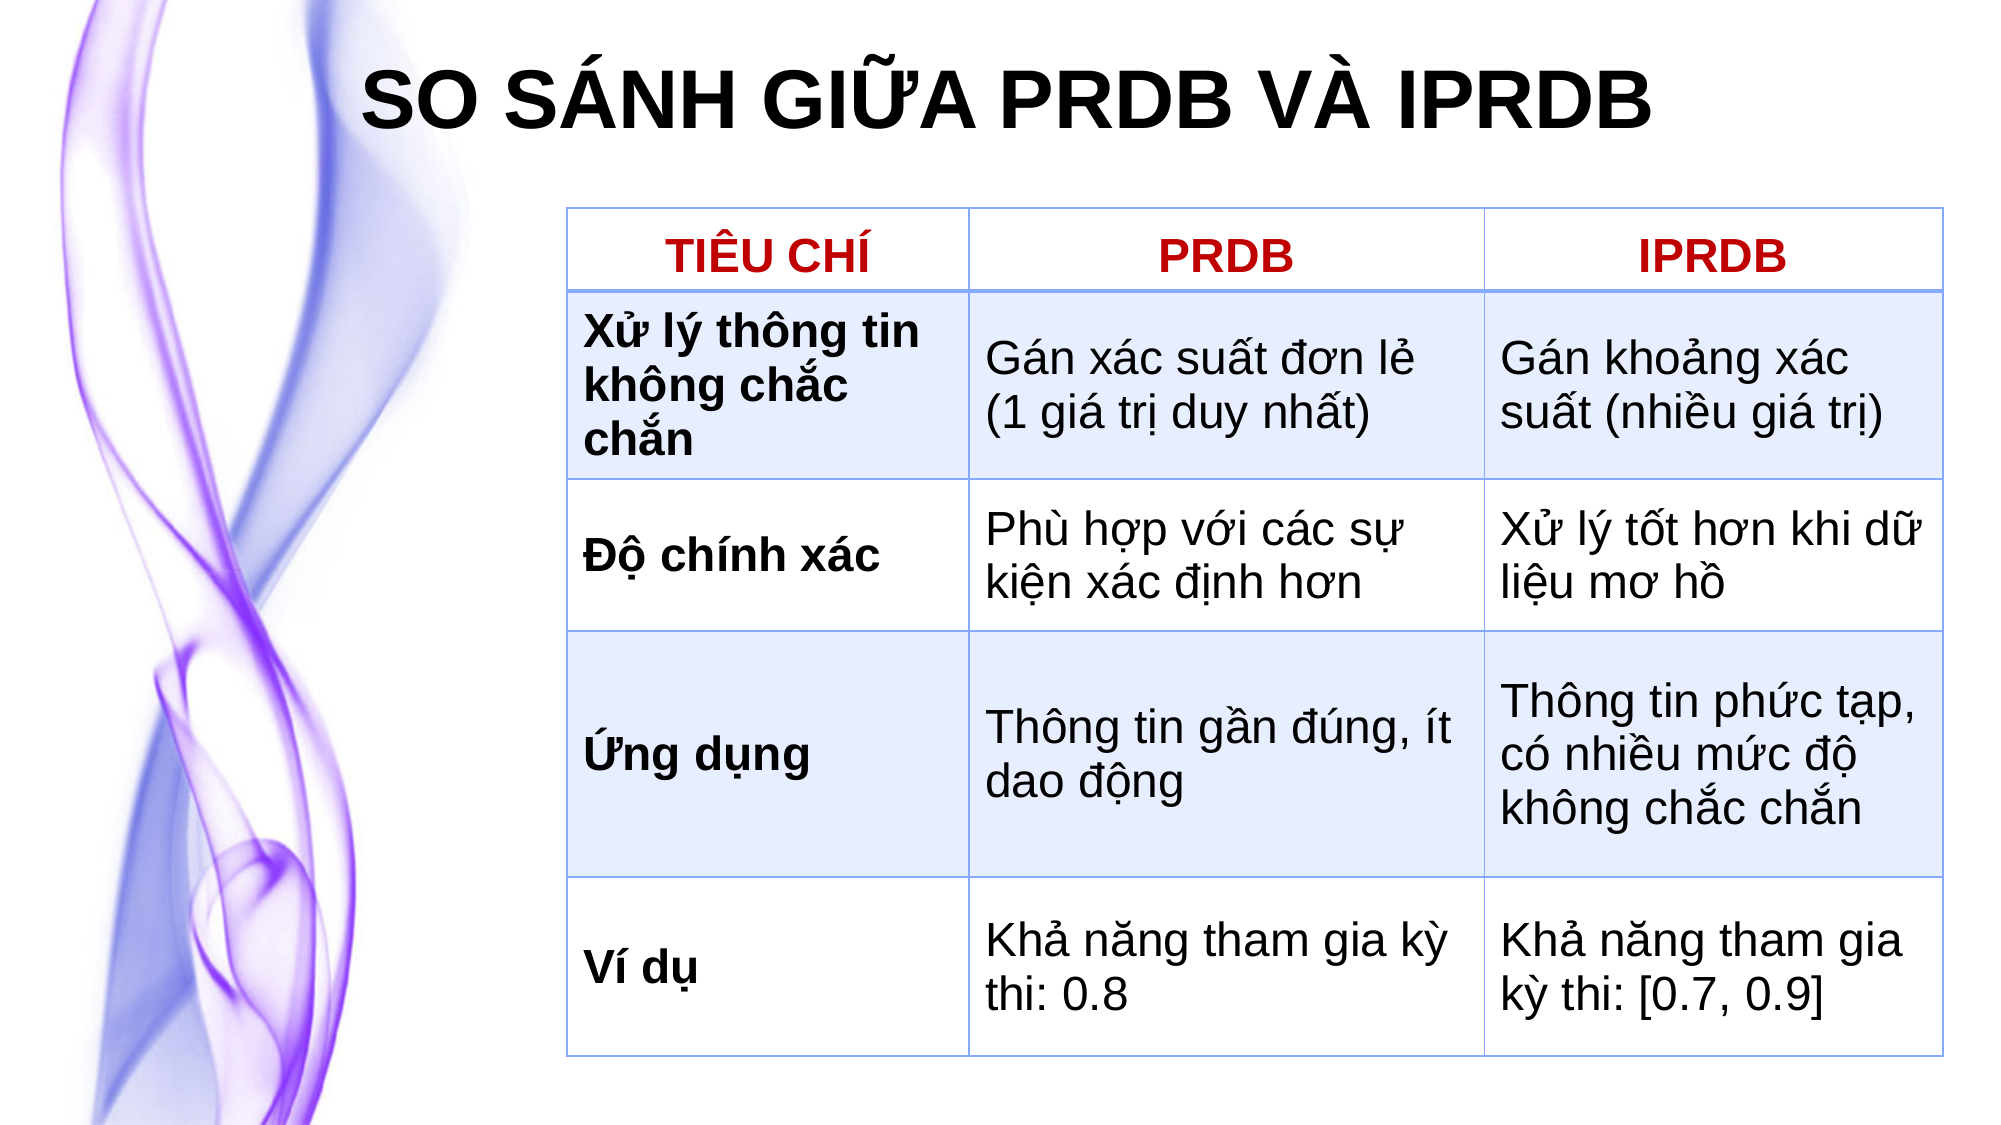

SO SÁNH GIỮA PRDB VÀ IPRDB
| TIÊU CHÍ | PRDB | IPRDB |
| --- | --- | --- |
| Xử lý thông tin không chắc chắn | Gán xác suất đơn lẻ (1 giá trị duy nhất) | Gán khoảng xác suất (nhiều giá trị) |
| Độ chính xác | Phù hợp với các sự kiện xác định hơn | Xử lý tốt hơn khi dữ liệu mơ hồ |
| Ứng dụng | Thông tin gần đúng, ít dao động | Thông tin phức tạp, có nhiều mức độ không chắc chắn |
| Ví dụ | Khả năng tham gia kỳ thi: 0.8 | Khả năng tham gia kỳ thi: [0.7, 0.9] |